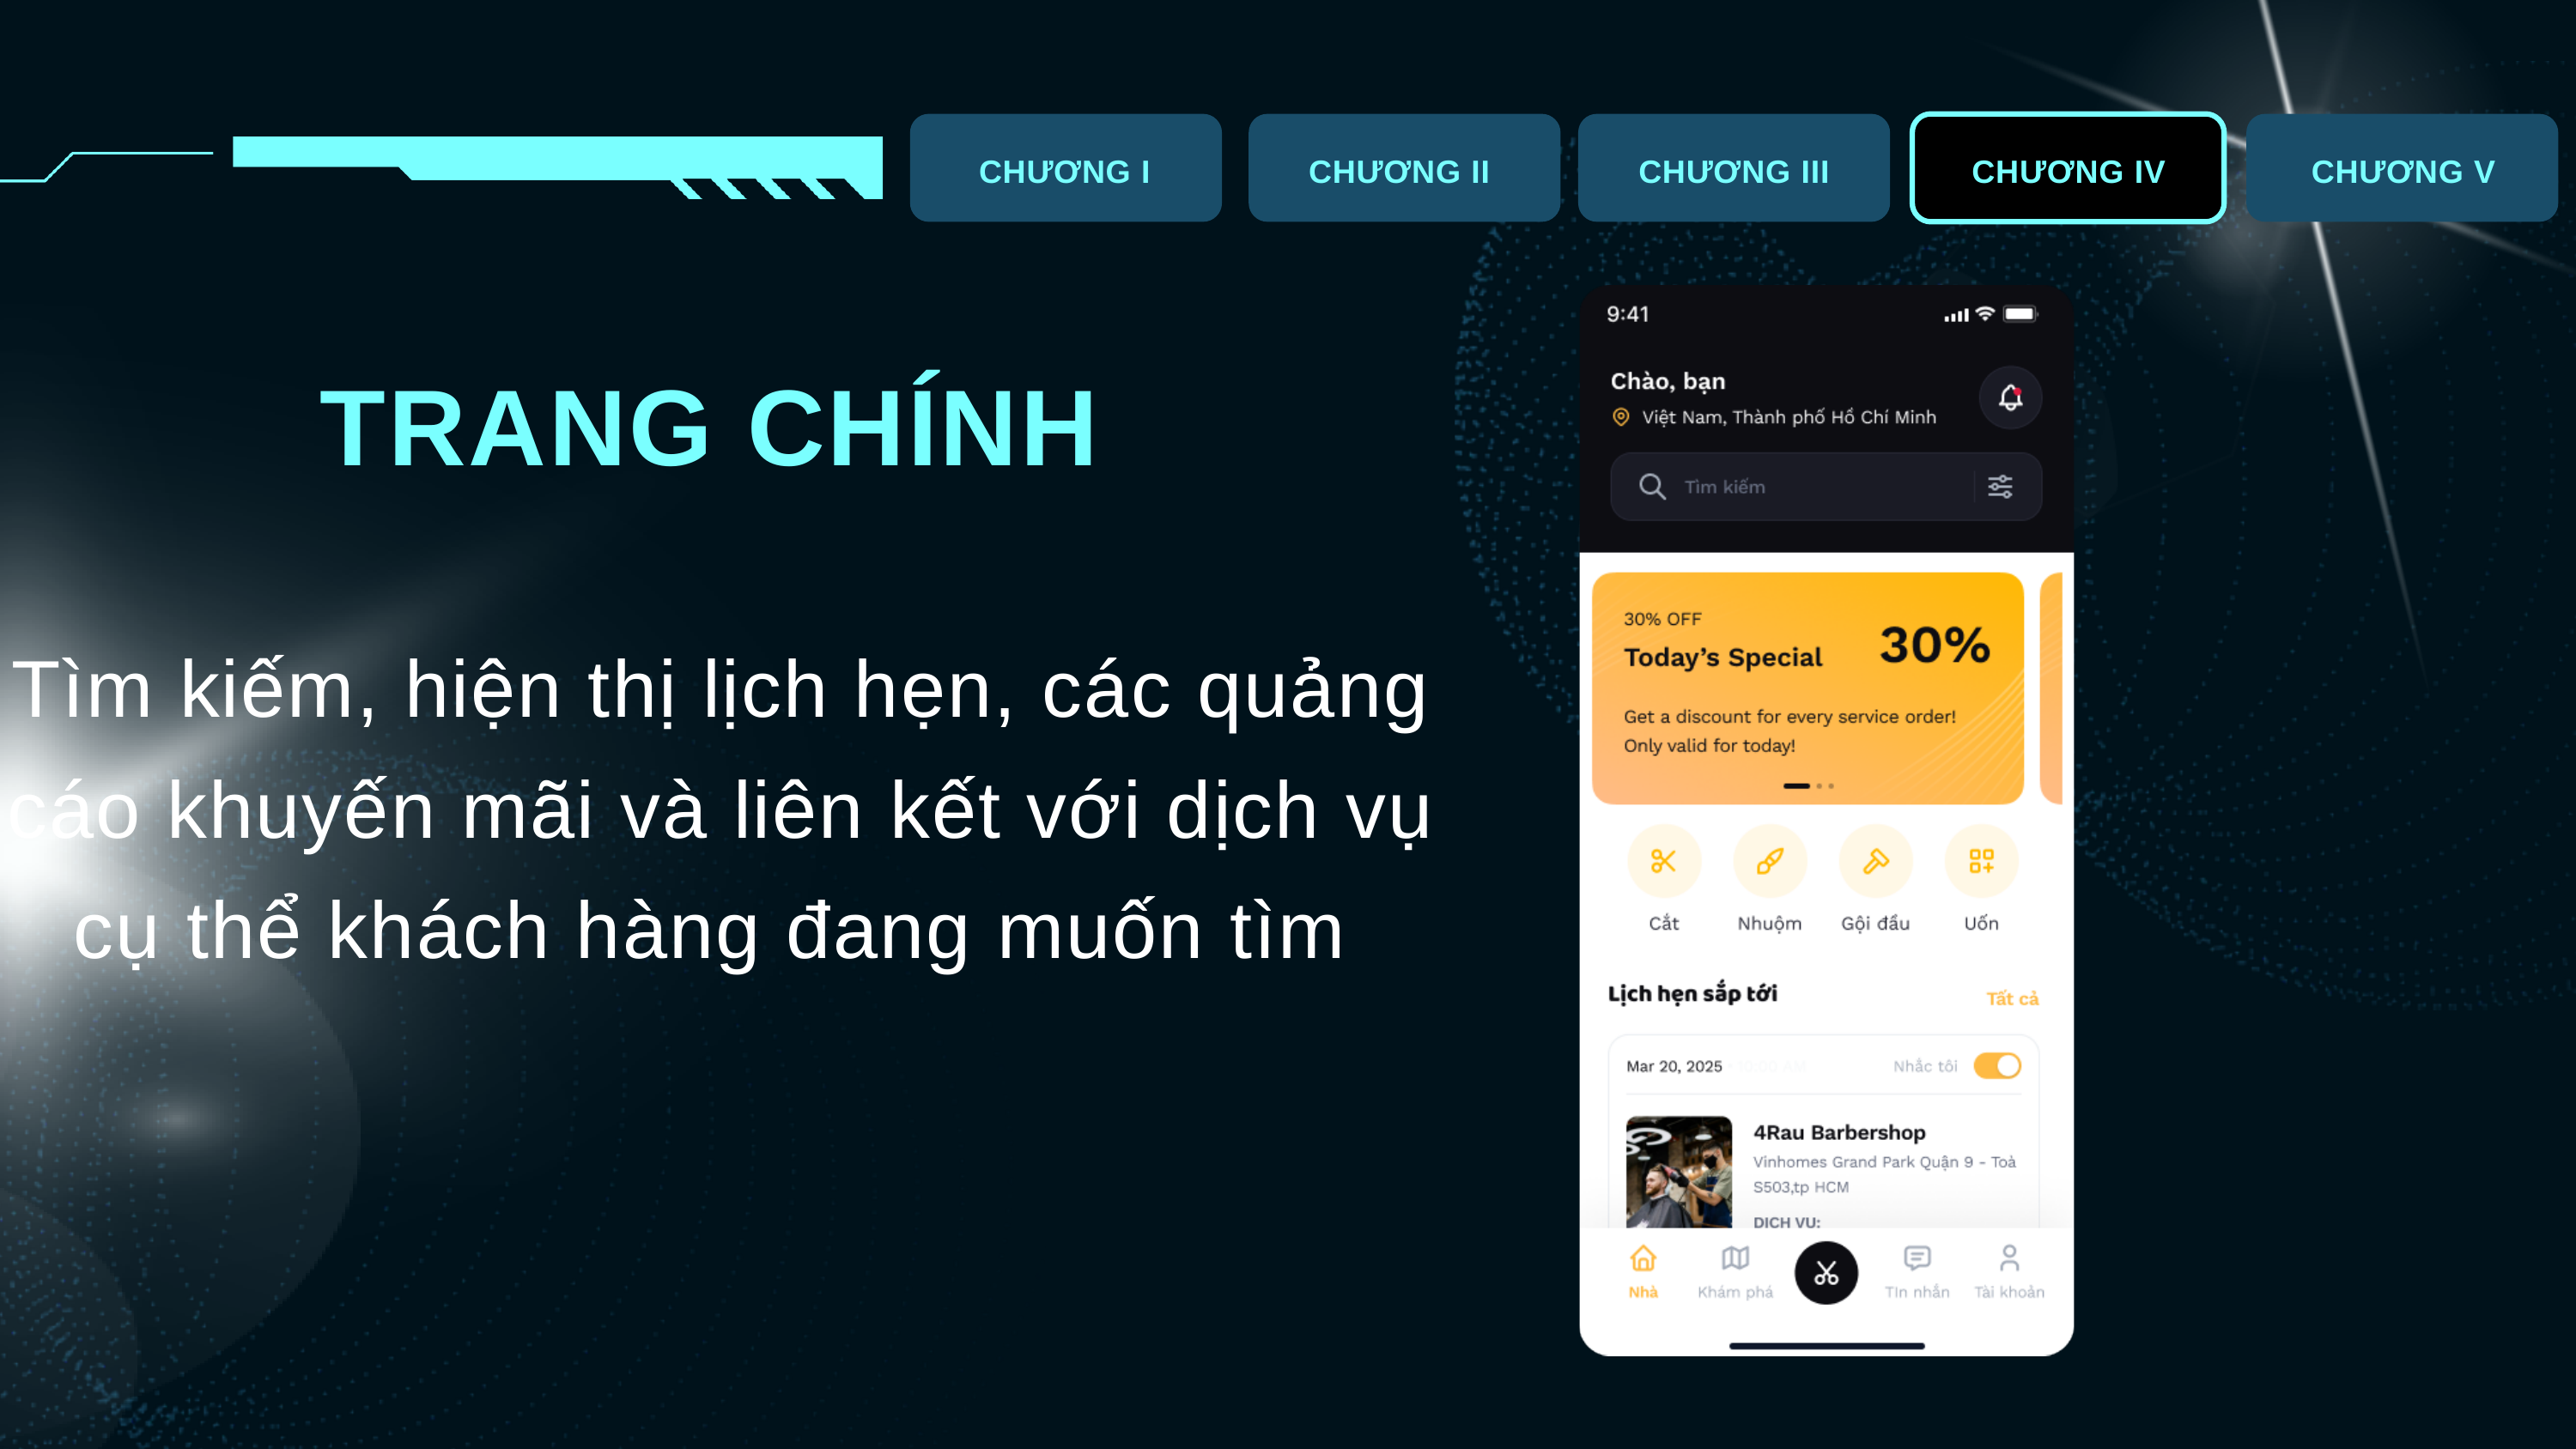

CHƯƠNG I
CHƯƠNG II
CHƯƠNG III
CHƯƠNG IV
CHƯƠNG V

TRANG CHÍNH
Tìm kiếm, hiện thị lịch hẹn, các quảng cáo khuyến mãi và liên kết với dịch vụ cụ thể khách hàng đang muốn tìm